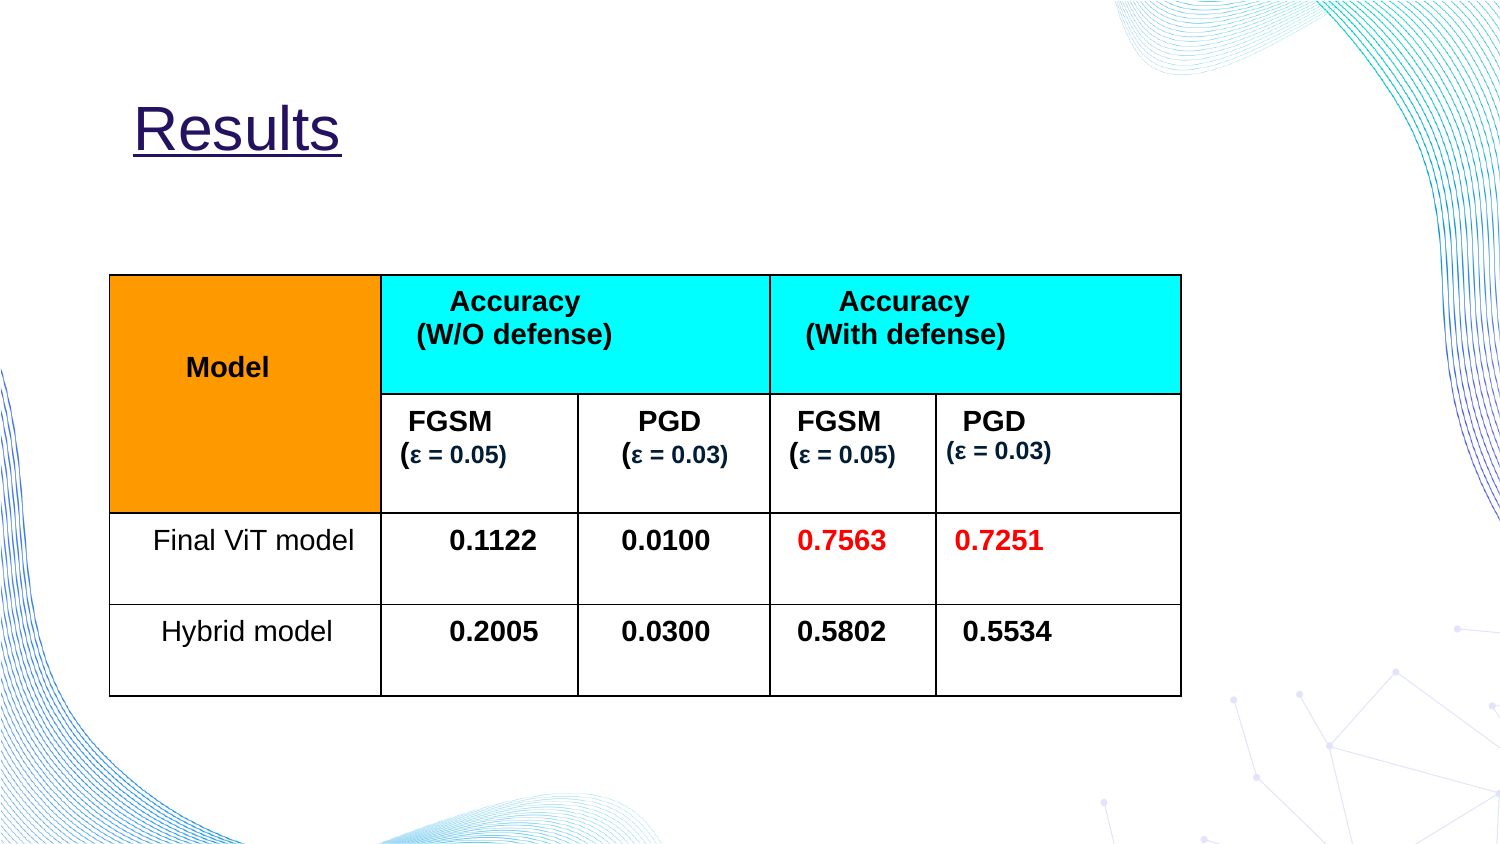

# Results

| Model | Accuracy (W/O defense) |  | Accuracy (With defense) |  |
| --- | --- | --- | --- | --- |
|  | FGSM (ε = 0.05) | PGD (ε = 0.03) | FGSM (ε = 0.05) | PGD (ε = 0.03) |
| Final ViT model | 0.1122 | 0.0100 | 0.7563 | 0.7251 |
| Hybrid model | 0.2005 | 0.0300 | 0.5802 | 0.5534 |